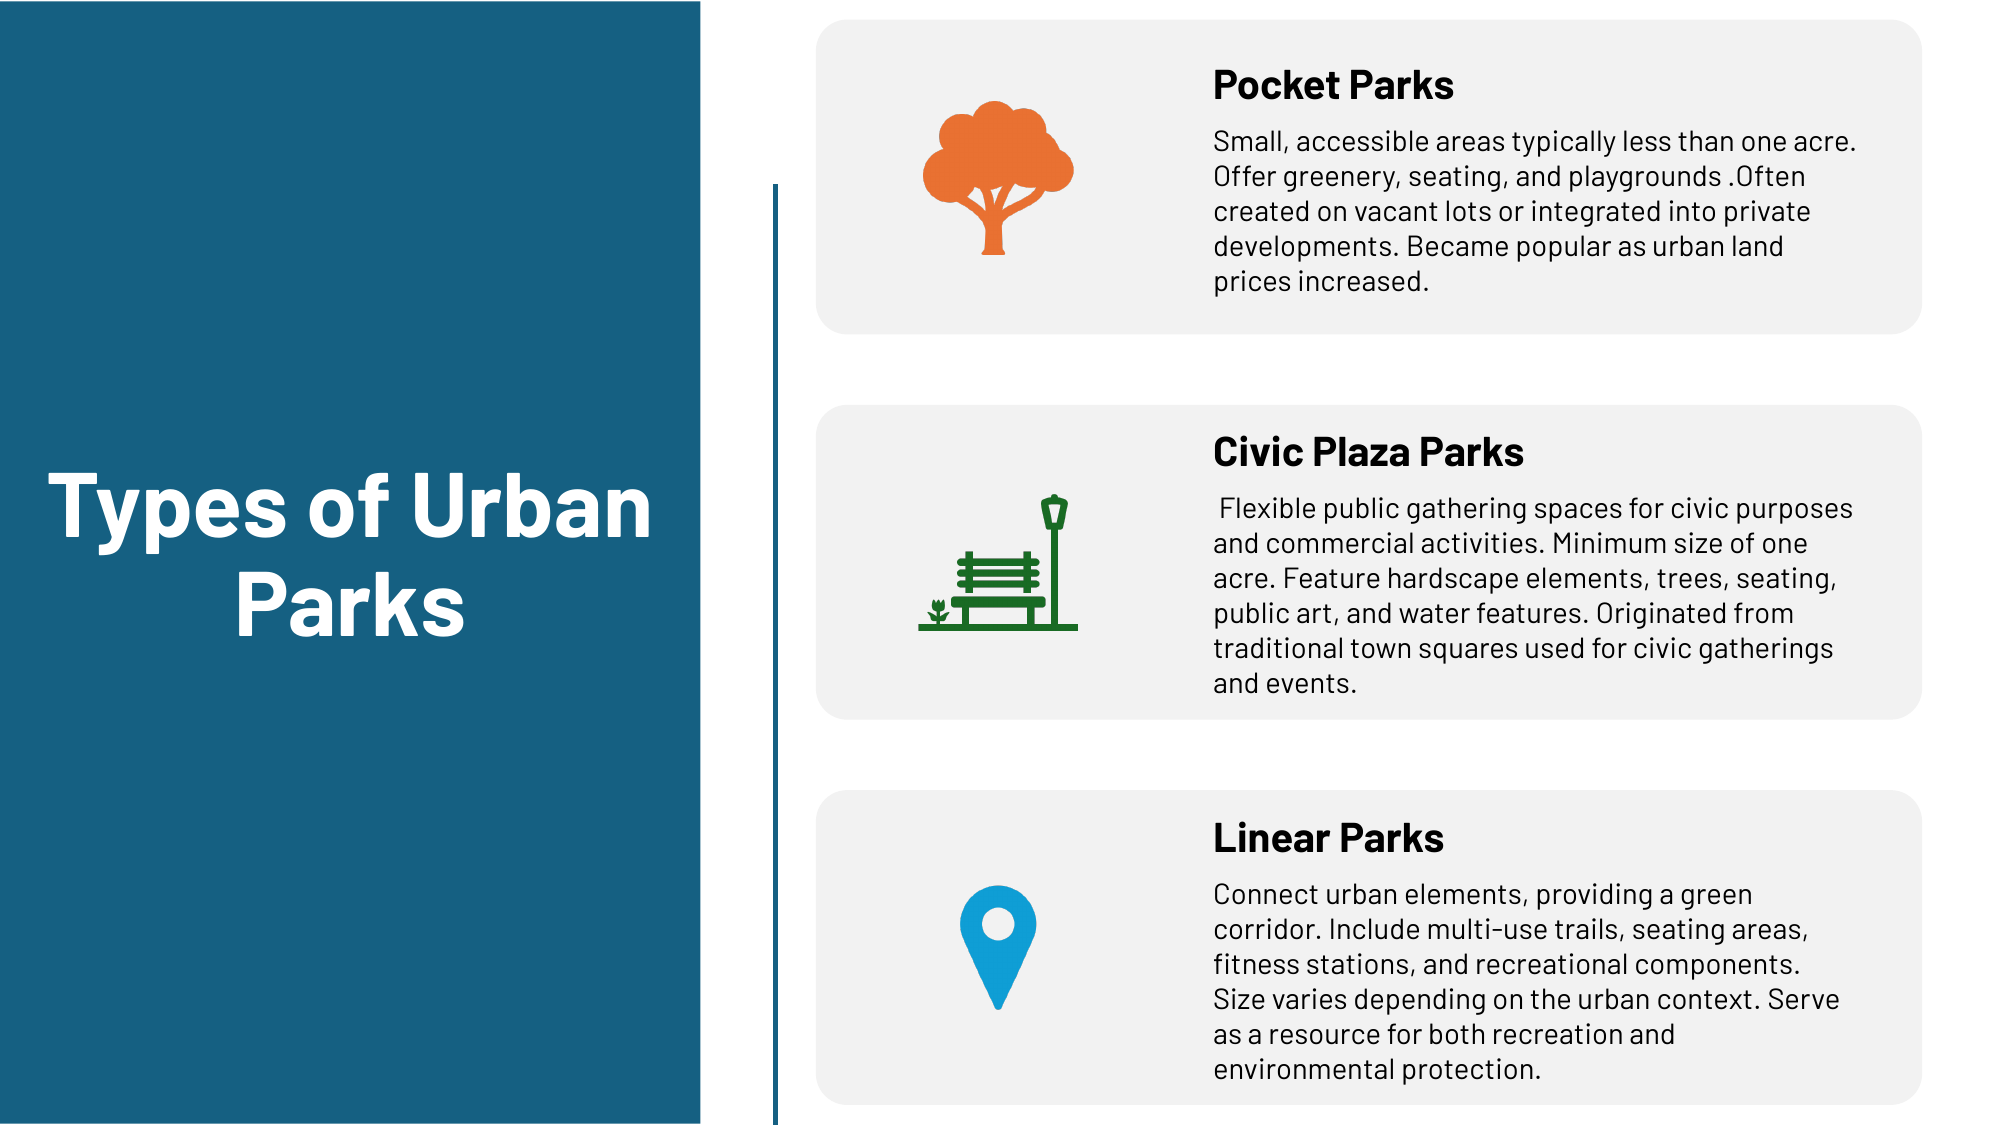

# Types of Urban Parks
Pocket Parks
Small, accessible areas typically less than one acre. Offer greenery, seating, and playgrounds .Often created on vacant lots or integrated into private developments. Became popular as urban land prices increased.
Civic Plaza Parks
 Flexible public gathering spaces for civic purposes and commercial activities. Minimum size of one acre. Feature hardscape elements, trees, seating, public art, and water features. Originated from traditional town squares used for civic gatherings and events.
Linear Parks
Connect urban elements, providing a green corridor. Include multi-use trails, seating areas, fitness stations, and recreational components. Size varies depending on the urban context. Serve as a resource for both recreation and environmental protection.